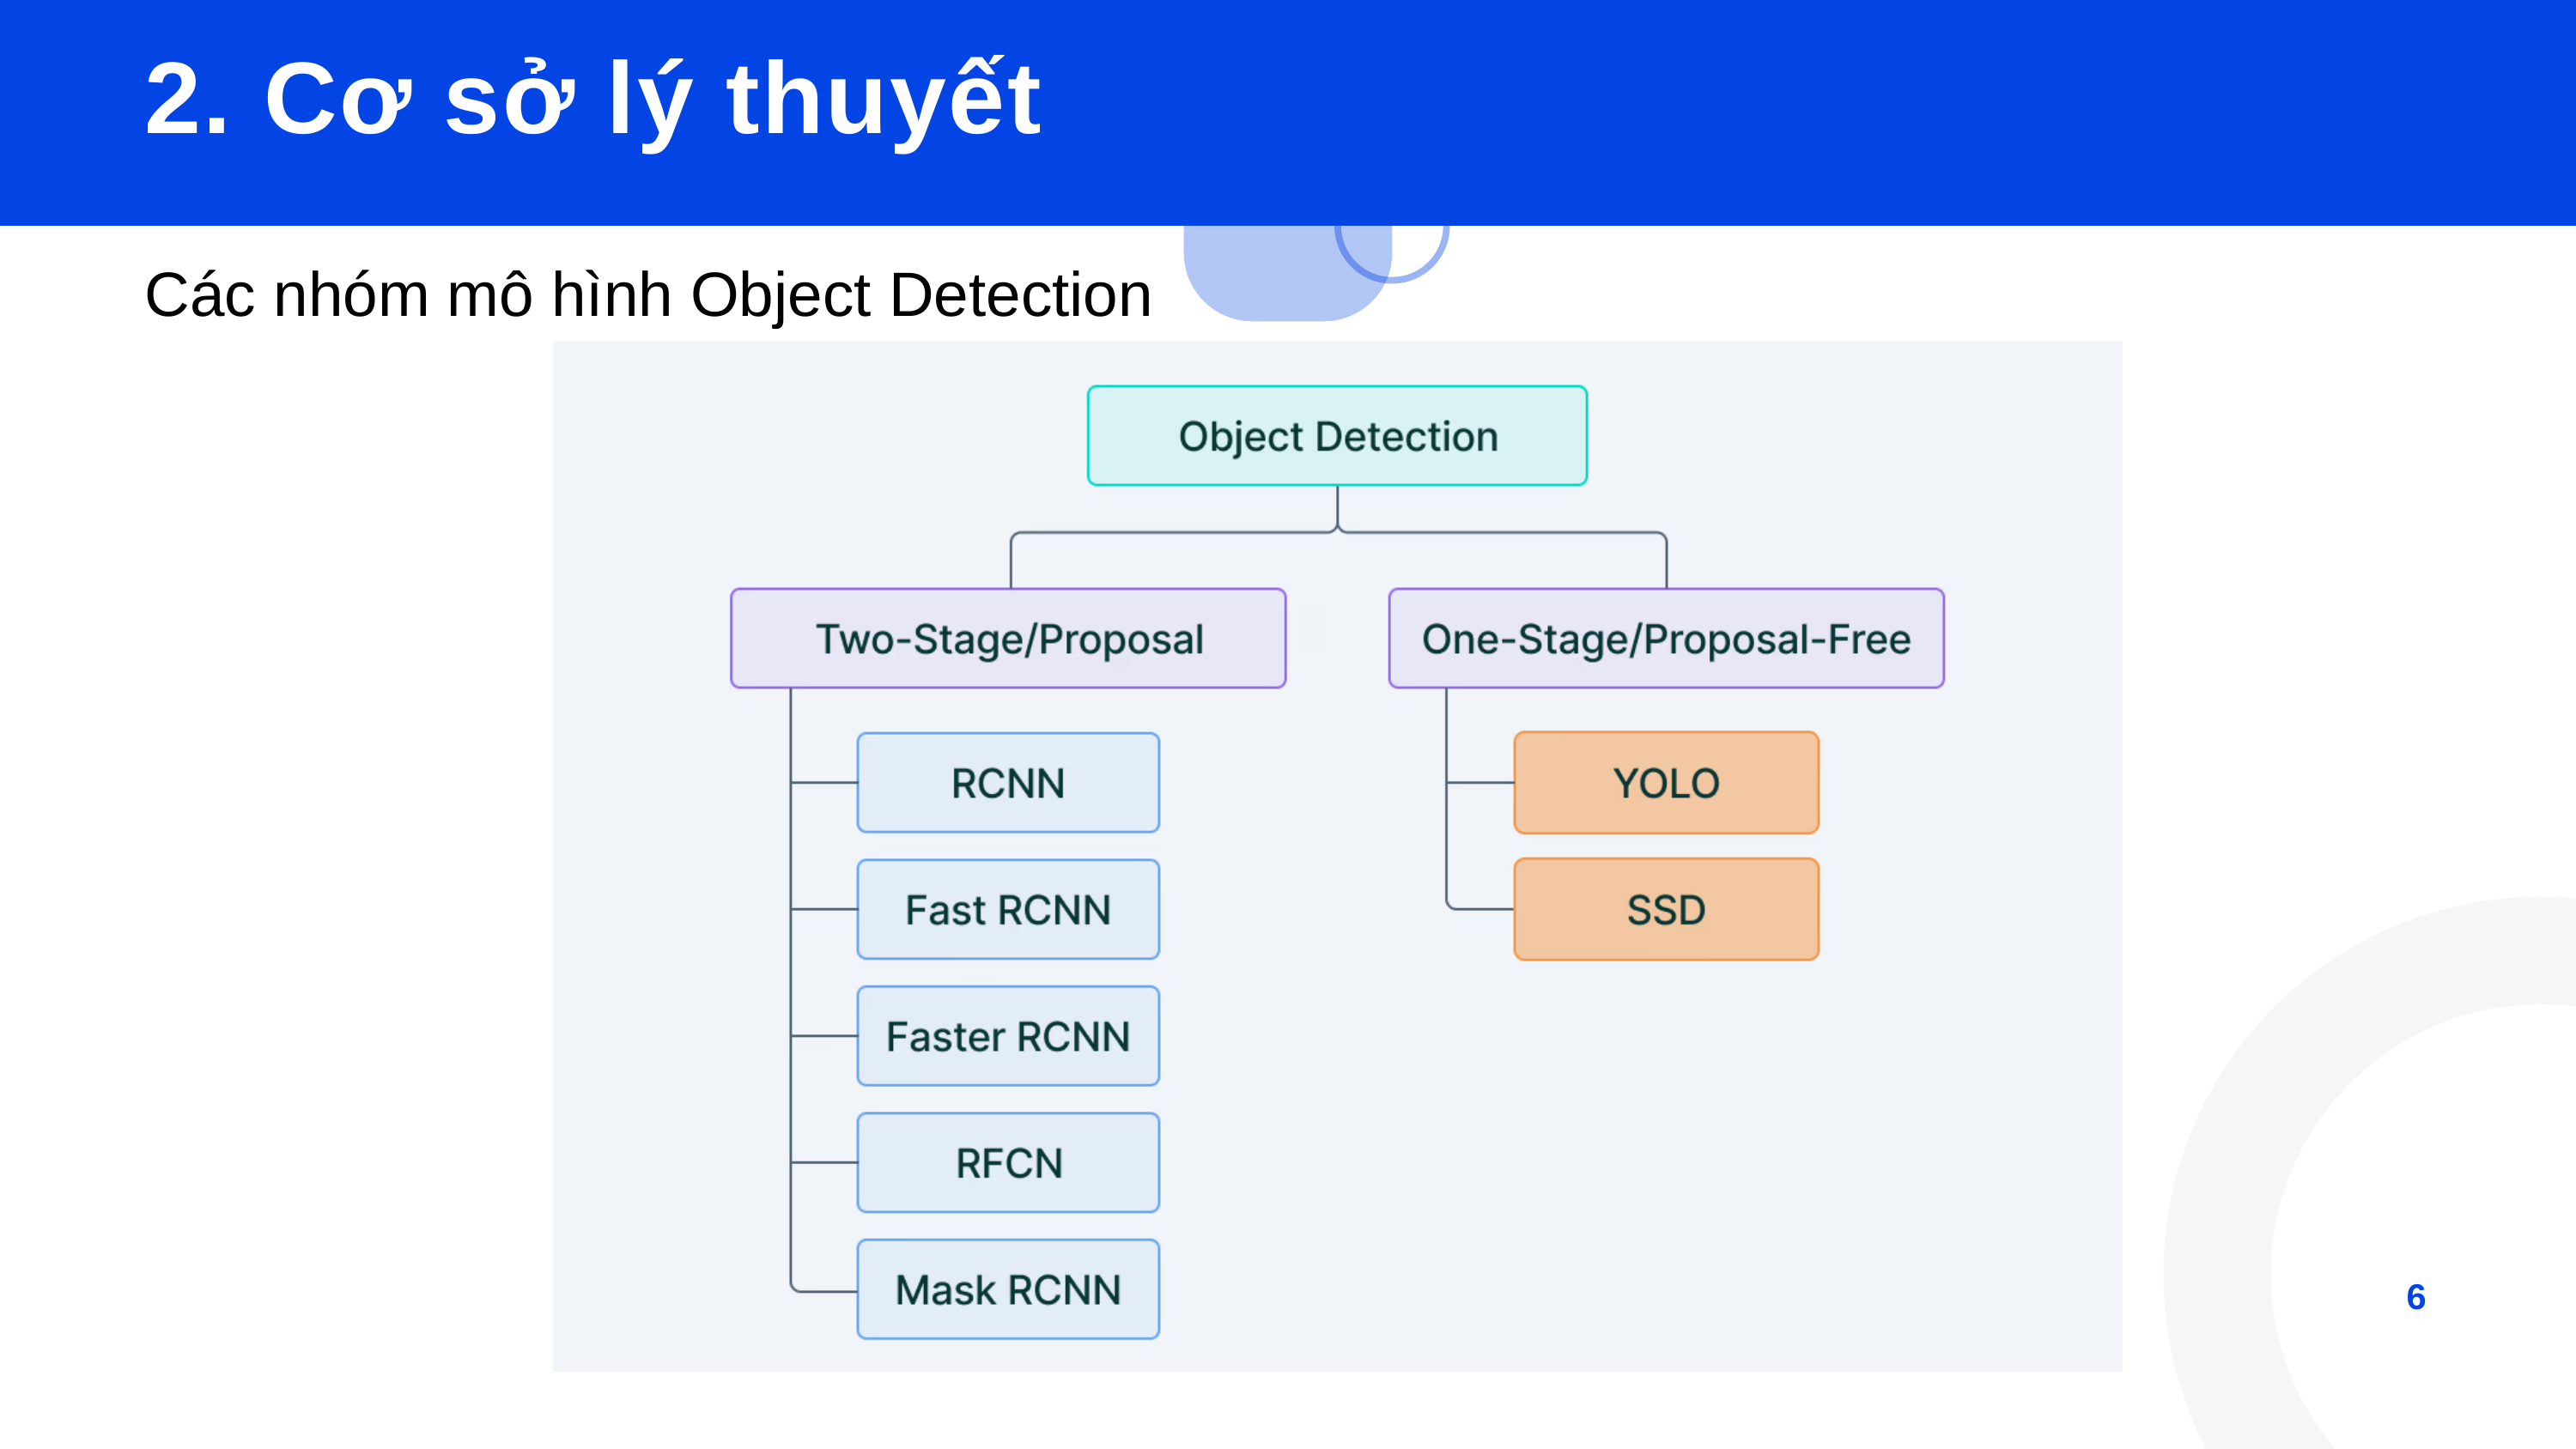

2. Cơ sở lý thuyết

Các nhóm mô hình Object Detection

6